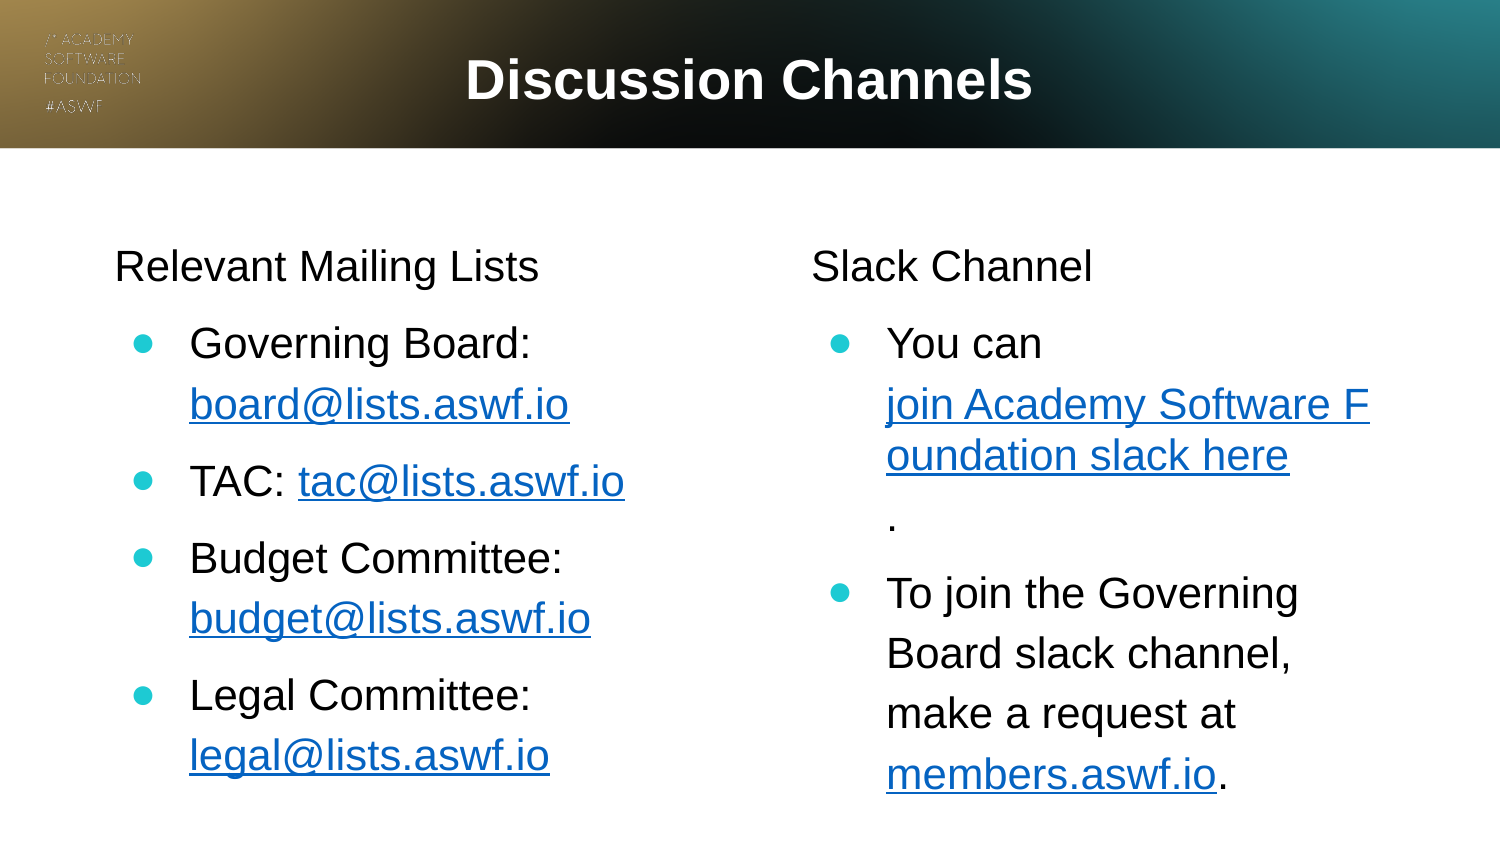

# Discussion Channels
Relevant Mailing Lists
Governing Board: board@lists.aswf.io
TAC: tac@lists.aswf.io
Budget Committee: budget@lists.aswf.io
Legal Committee: legal@lists.aswf.io
Slack Channel
You can join Academy Software Foundation slack here.
To join the Governing Board slack channel, make a request at members.aswf.io.